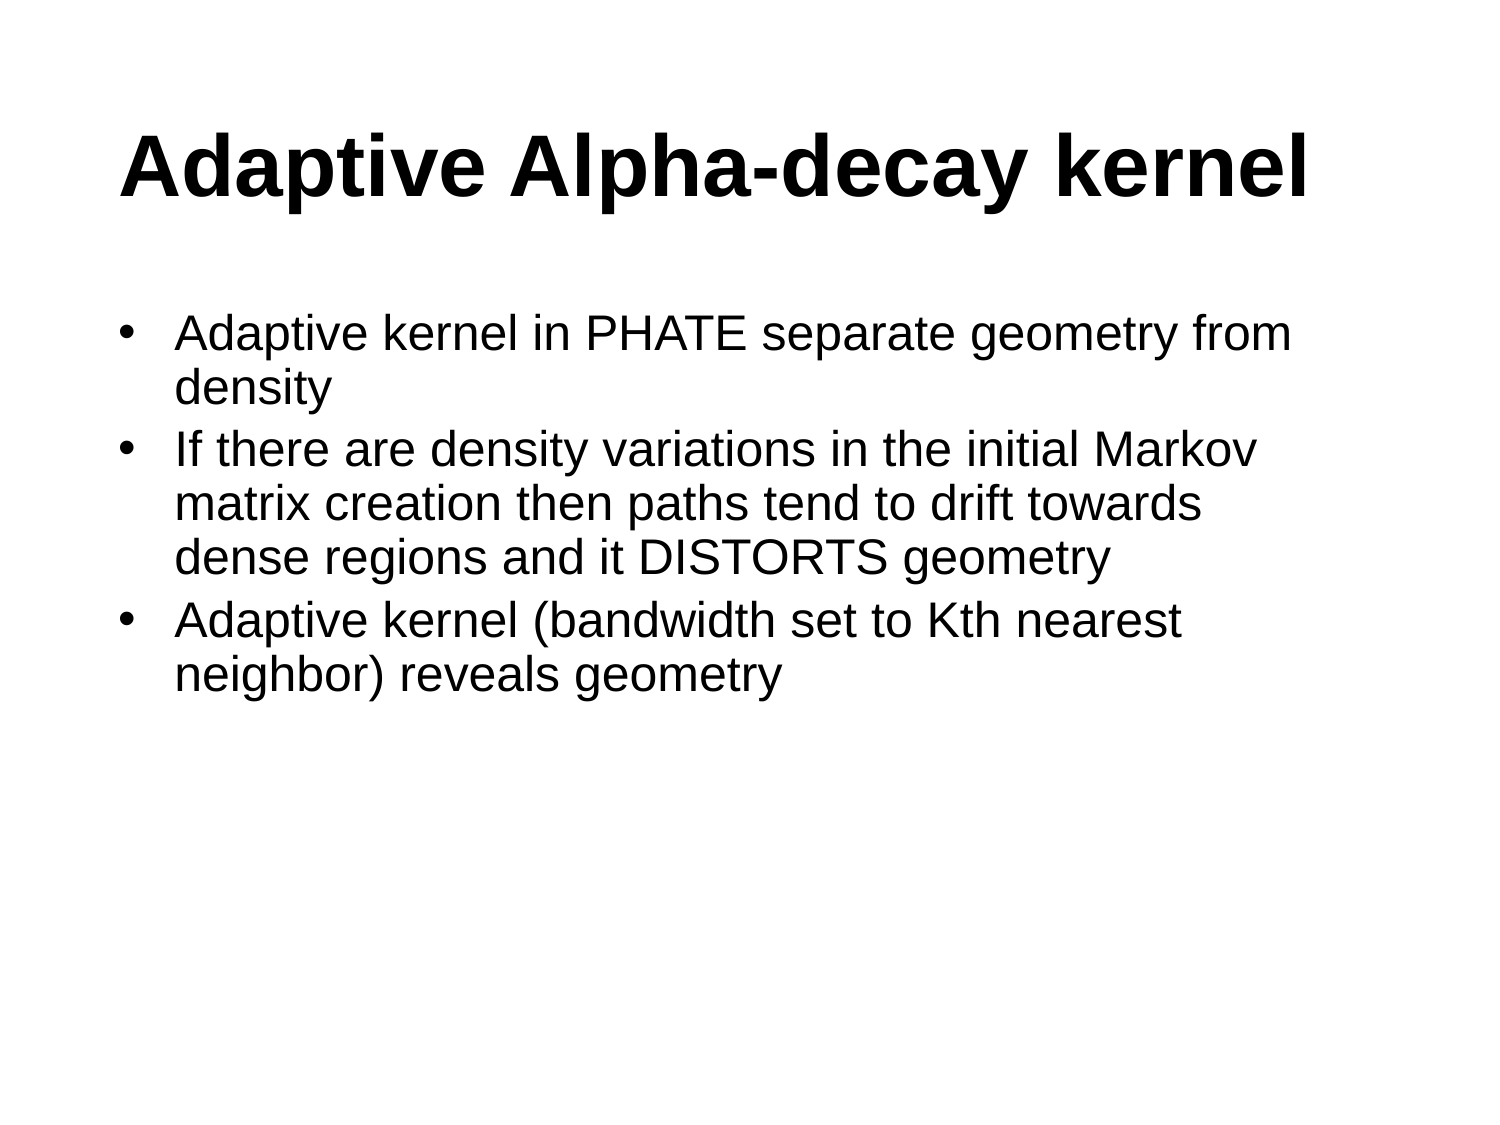

# Adaptive Alpha-decay kernel
Adaptive kernel in PHATE separate geometry from density
If there are density variations in the initial Markov matrix creation then paths tend to drift towards dense regions and it DISTORTS geometry
Adaptive kernel (bandwidth set to Kth nearest neighbor) reveals geometry